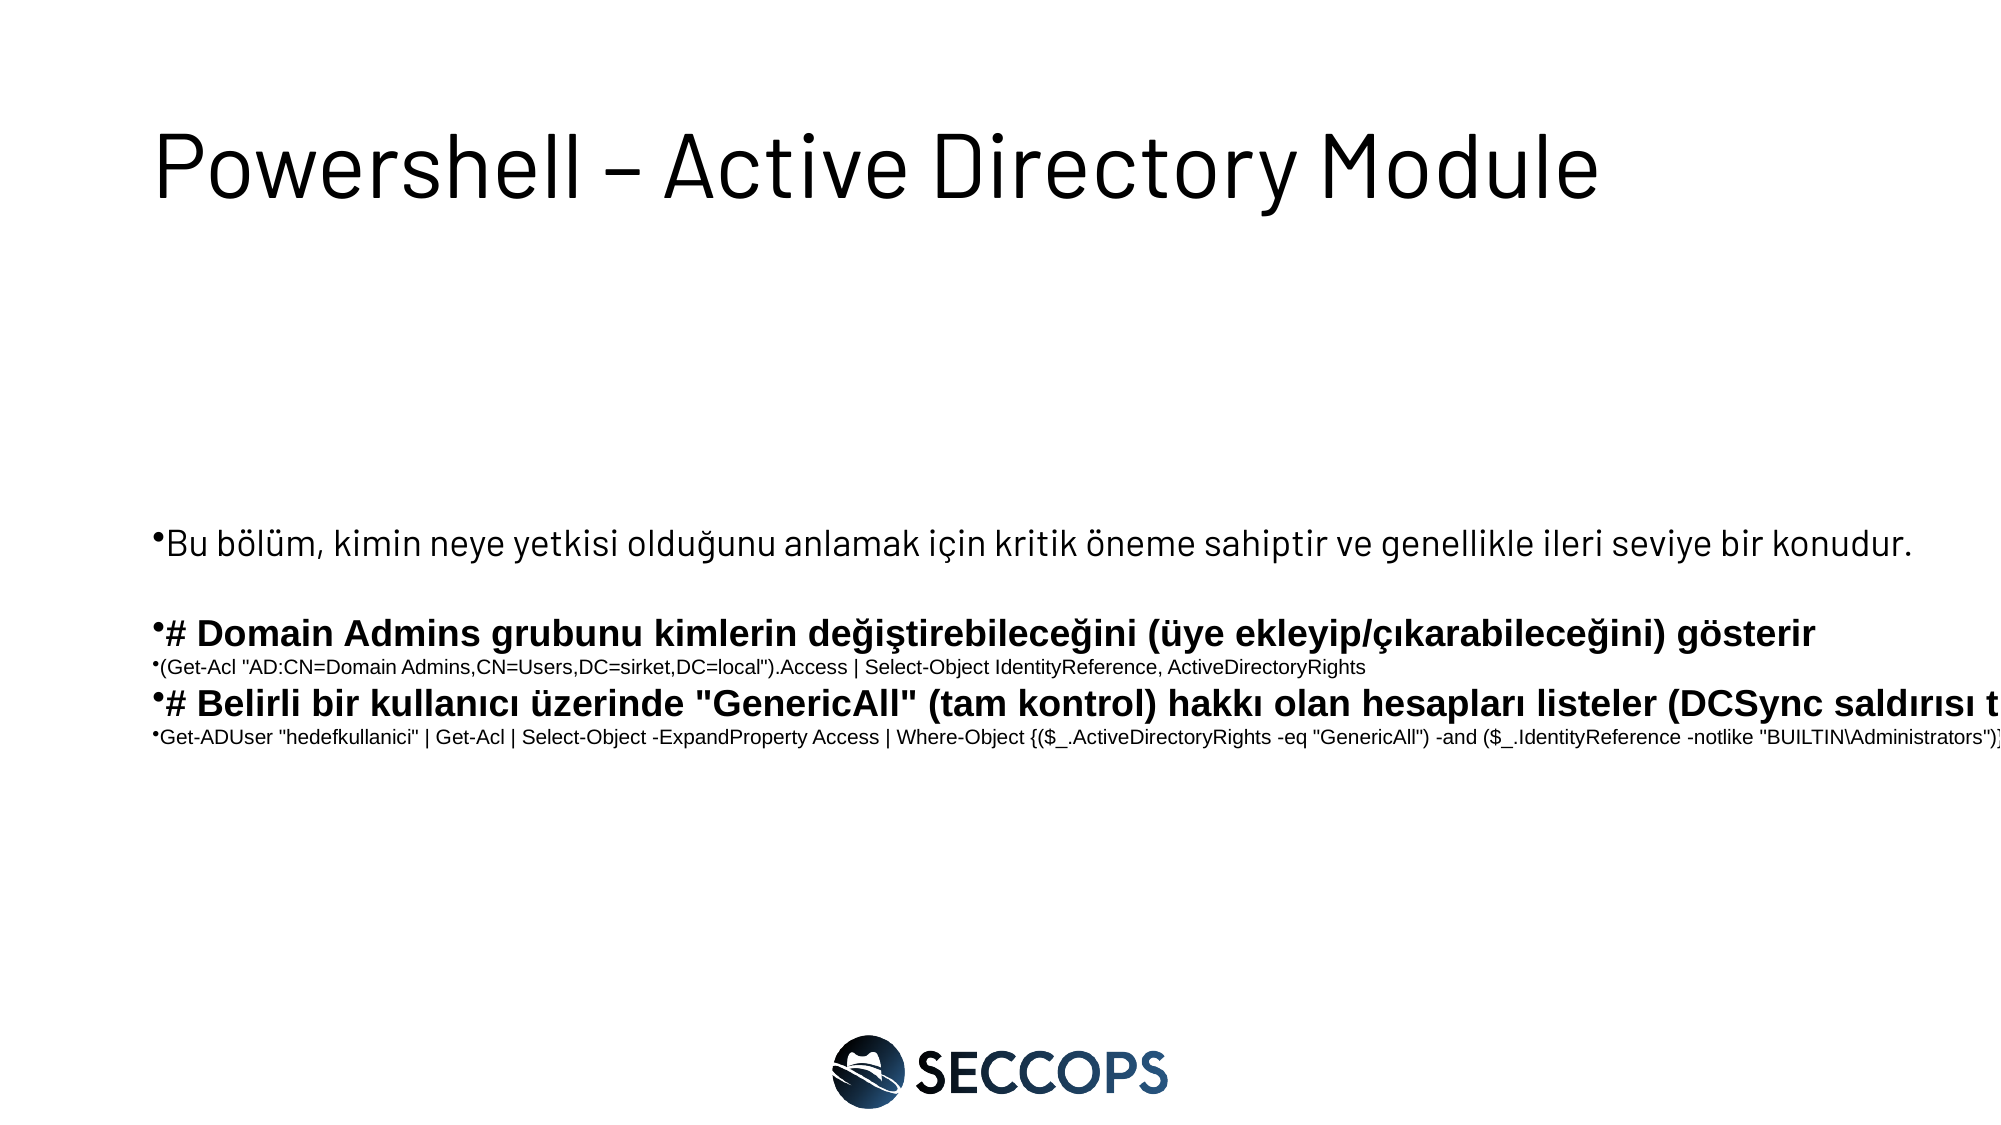

# Powershell – Active Directory Module
Bu bölüm, kimin neye yetkisi olduğunu anlamak için kritik öneme sahiptir ve genellikle ileri seviye bir konudur.

# Domain Admins grubunu kimlerin değiştirebileceğini (üye ekleyip/çıkarabileceğini) gösterir
(Get-Acl "AD:CN=Domain Admins,CN=Users,DC=sirket,DC=local").Access | Select-Object IdentityReference, ActiveDirectoryRights
# Belirli bir kullanıcı üzerinde "GenericAll" (tam kontrol) hakkı olan hesapları listeler (DCSync saldırısı tespiti için önemlidir)
Get-ADUser "hedefkullanici" | Get-Acl | Select-Object -ExpandProperty Access | Where-Object {($_.ActiveDirectoryRights -eq "GenericAll") -and ($_.IdentityReference -notlike "BUILTIN\Administrators")}